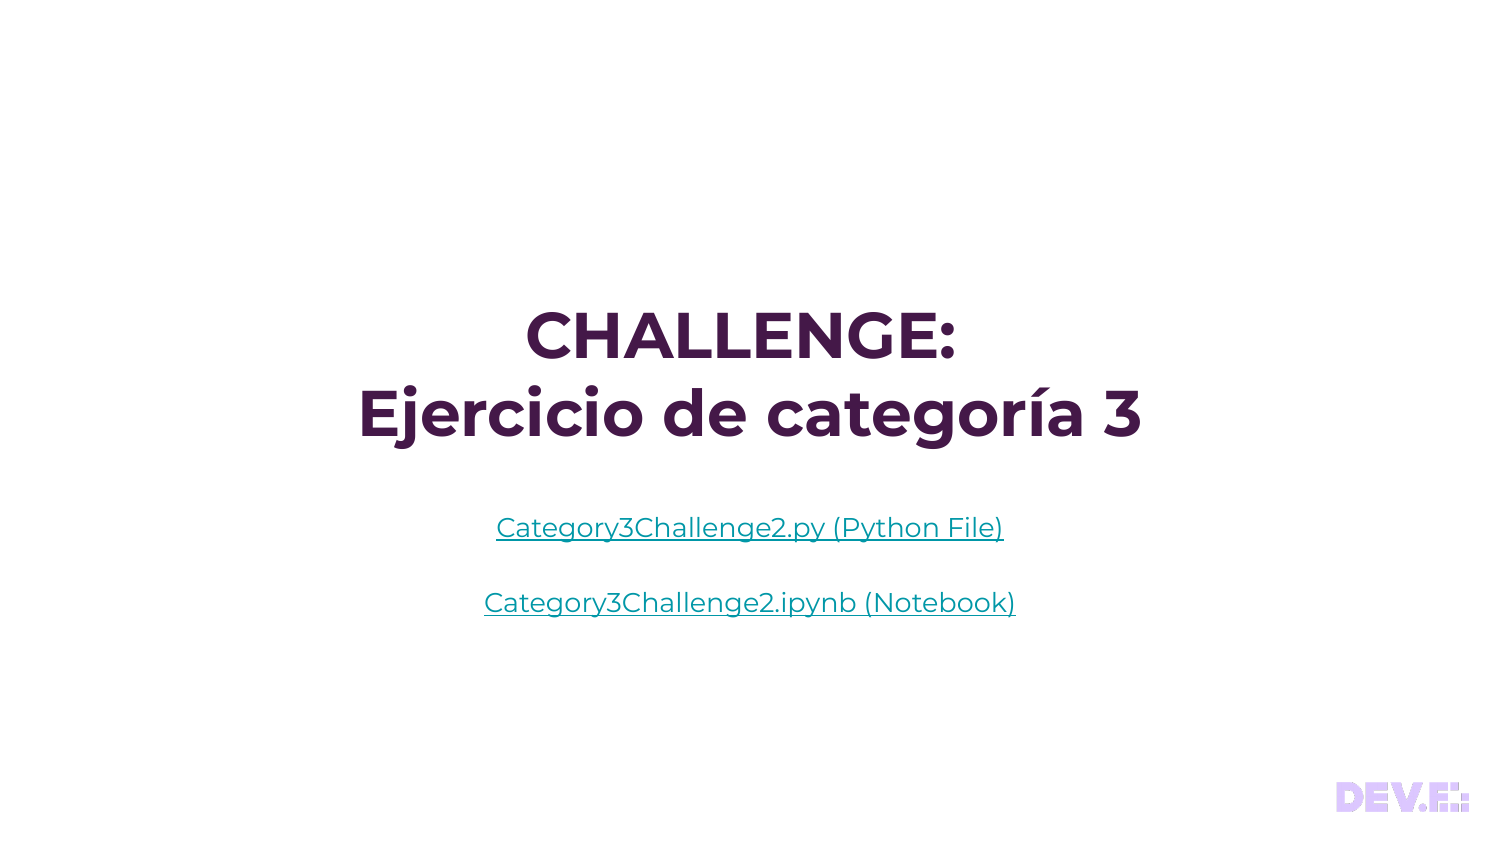

CHALLENGE:
Ejercicio de categoría 3
Category3Challenge2.py (Python File)
Category3Challenge2.ipynb (Notebook)